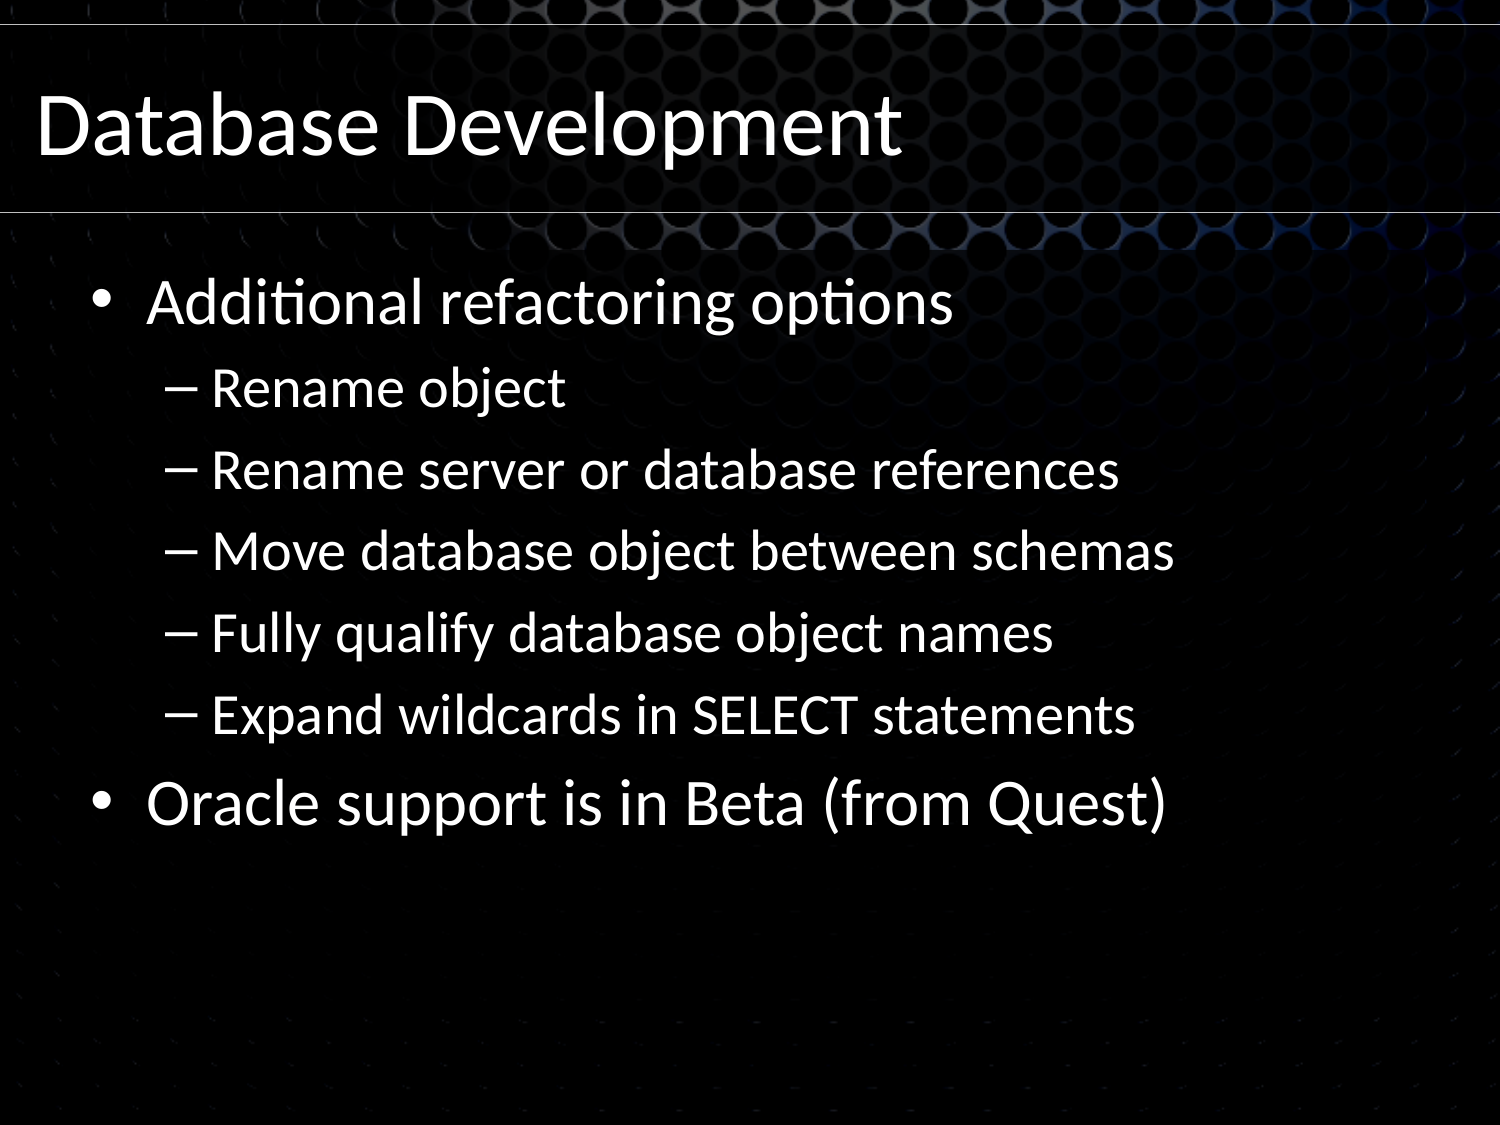

# Database Development
Additional refactoring options
Rename object
Rename server or database references
Move database object between schemas
Fully qualify database object names
Expand wildcards in SELECT statements
Oracle support is in Beta (from Quest)